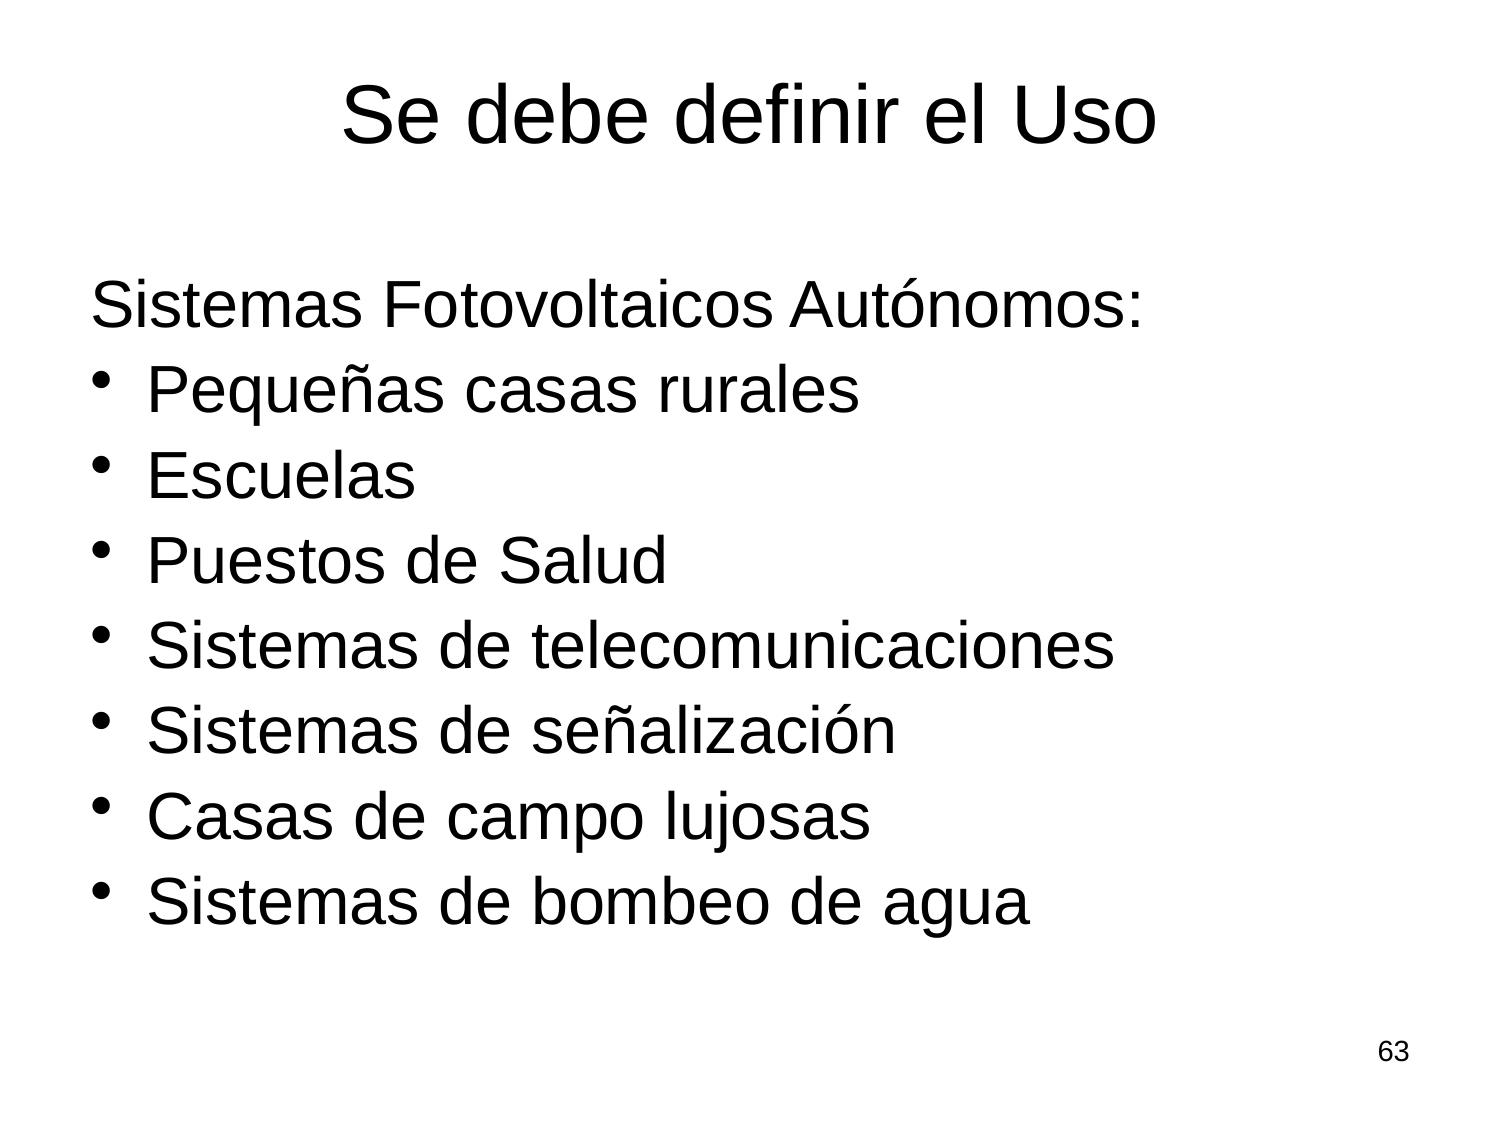

# Se debe definir el Uso
Sistemas Fotovoltaicos Autónomos:
Pequeñas casas rurales
Escuelas
Puestos de Salud
Sistemas de telecomunicaciones
Sistemas de señalización
Casas de campo lujosas
Sistemas de bombeo de agua
63